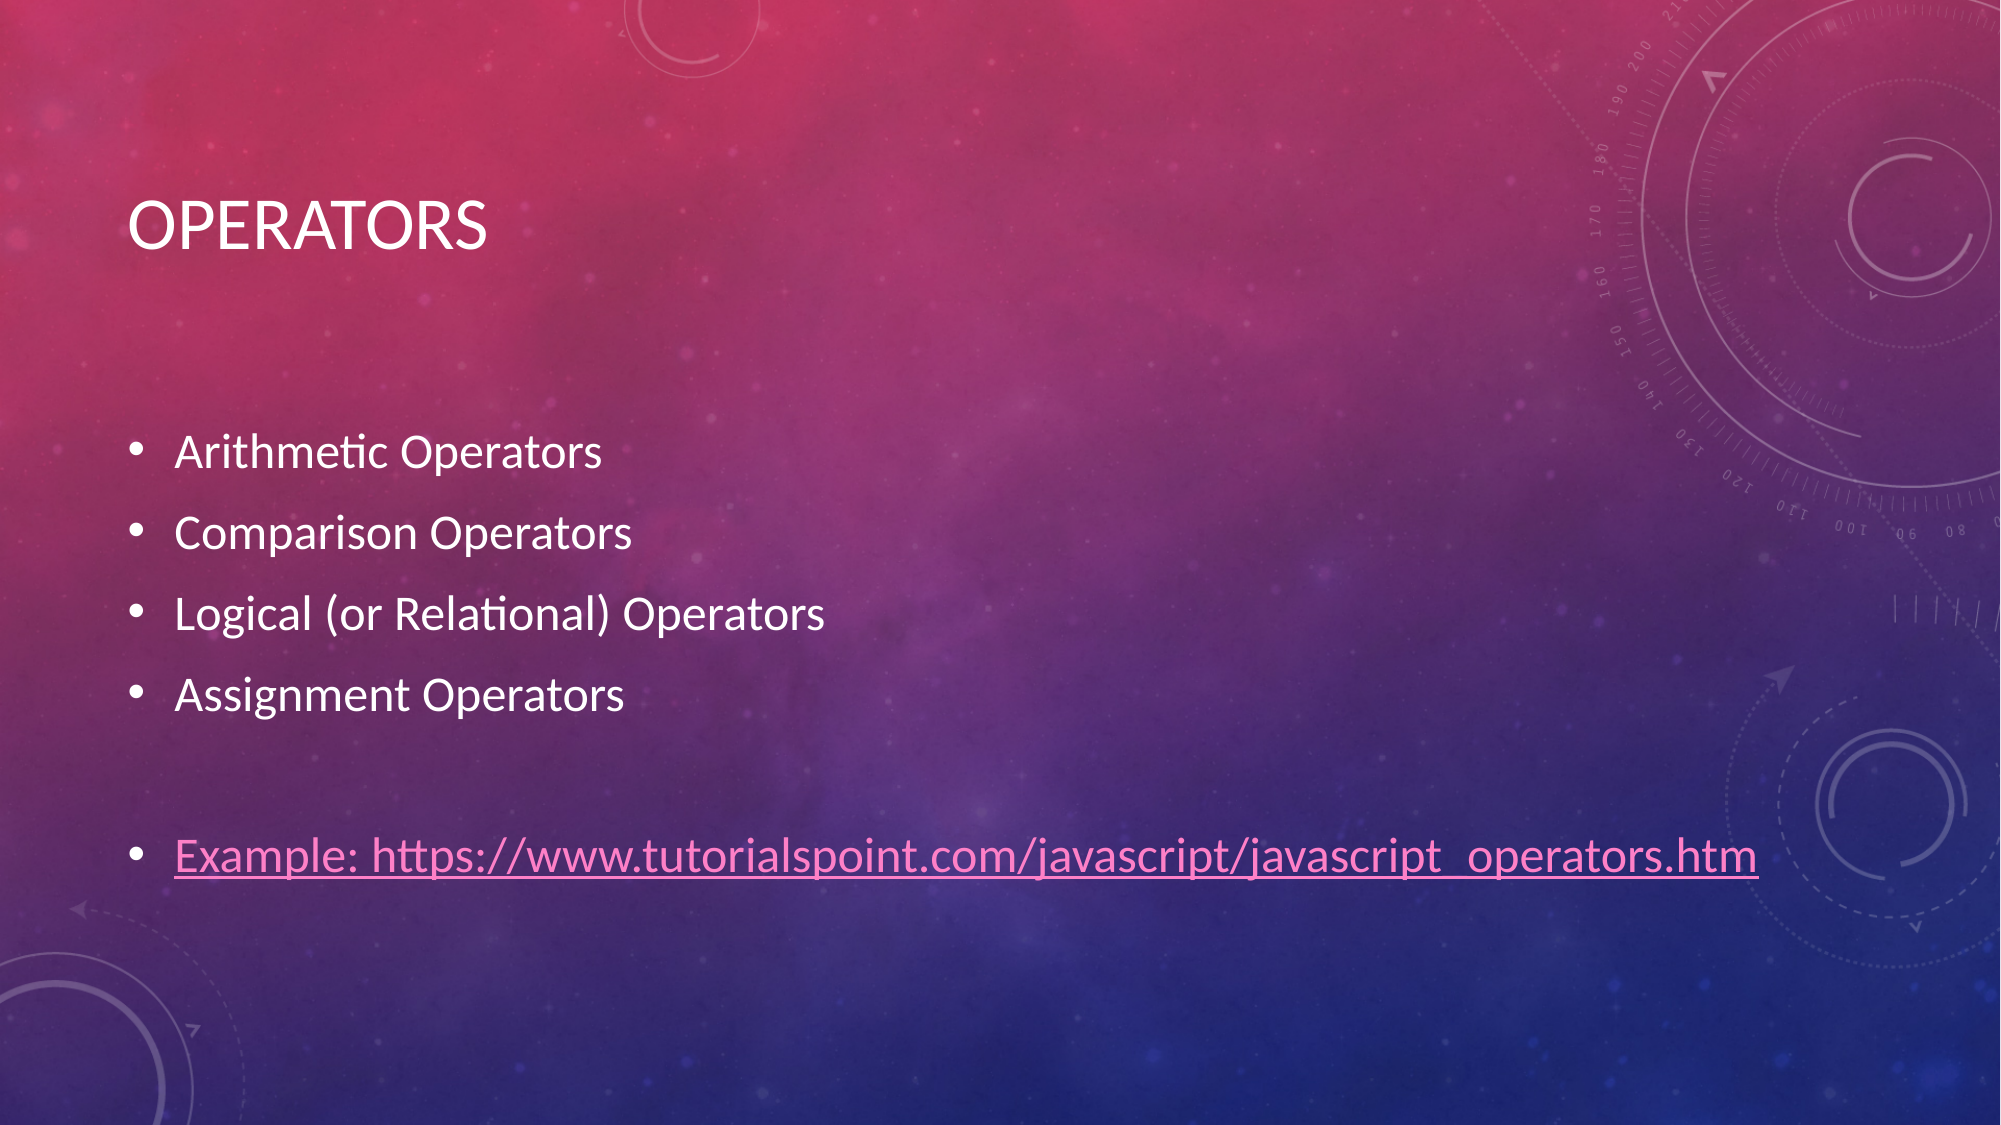

# oPerators
Arithmetic Operators
Comparison Operators
Logical (or Relational) Operators
Assignment Operators

Example: https://www.tutorialspoint.com/javascript/javascript_operators.htm